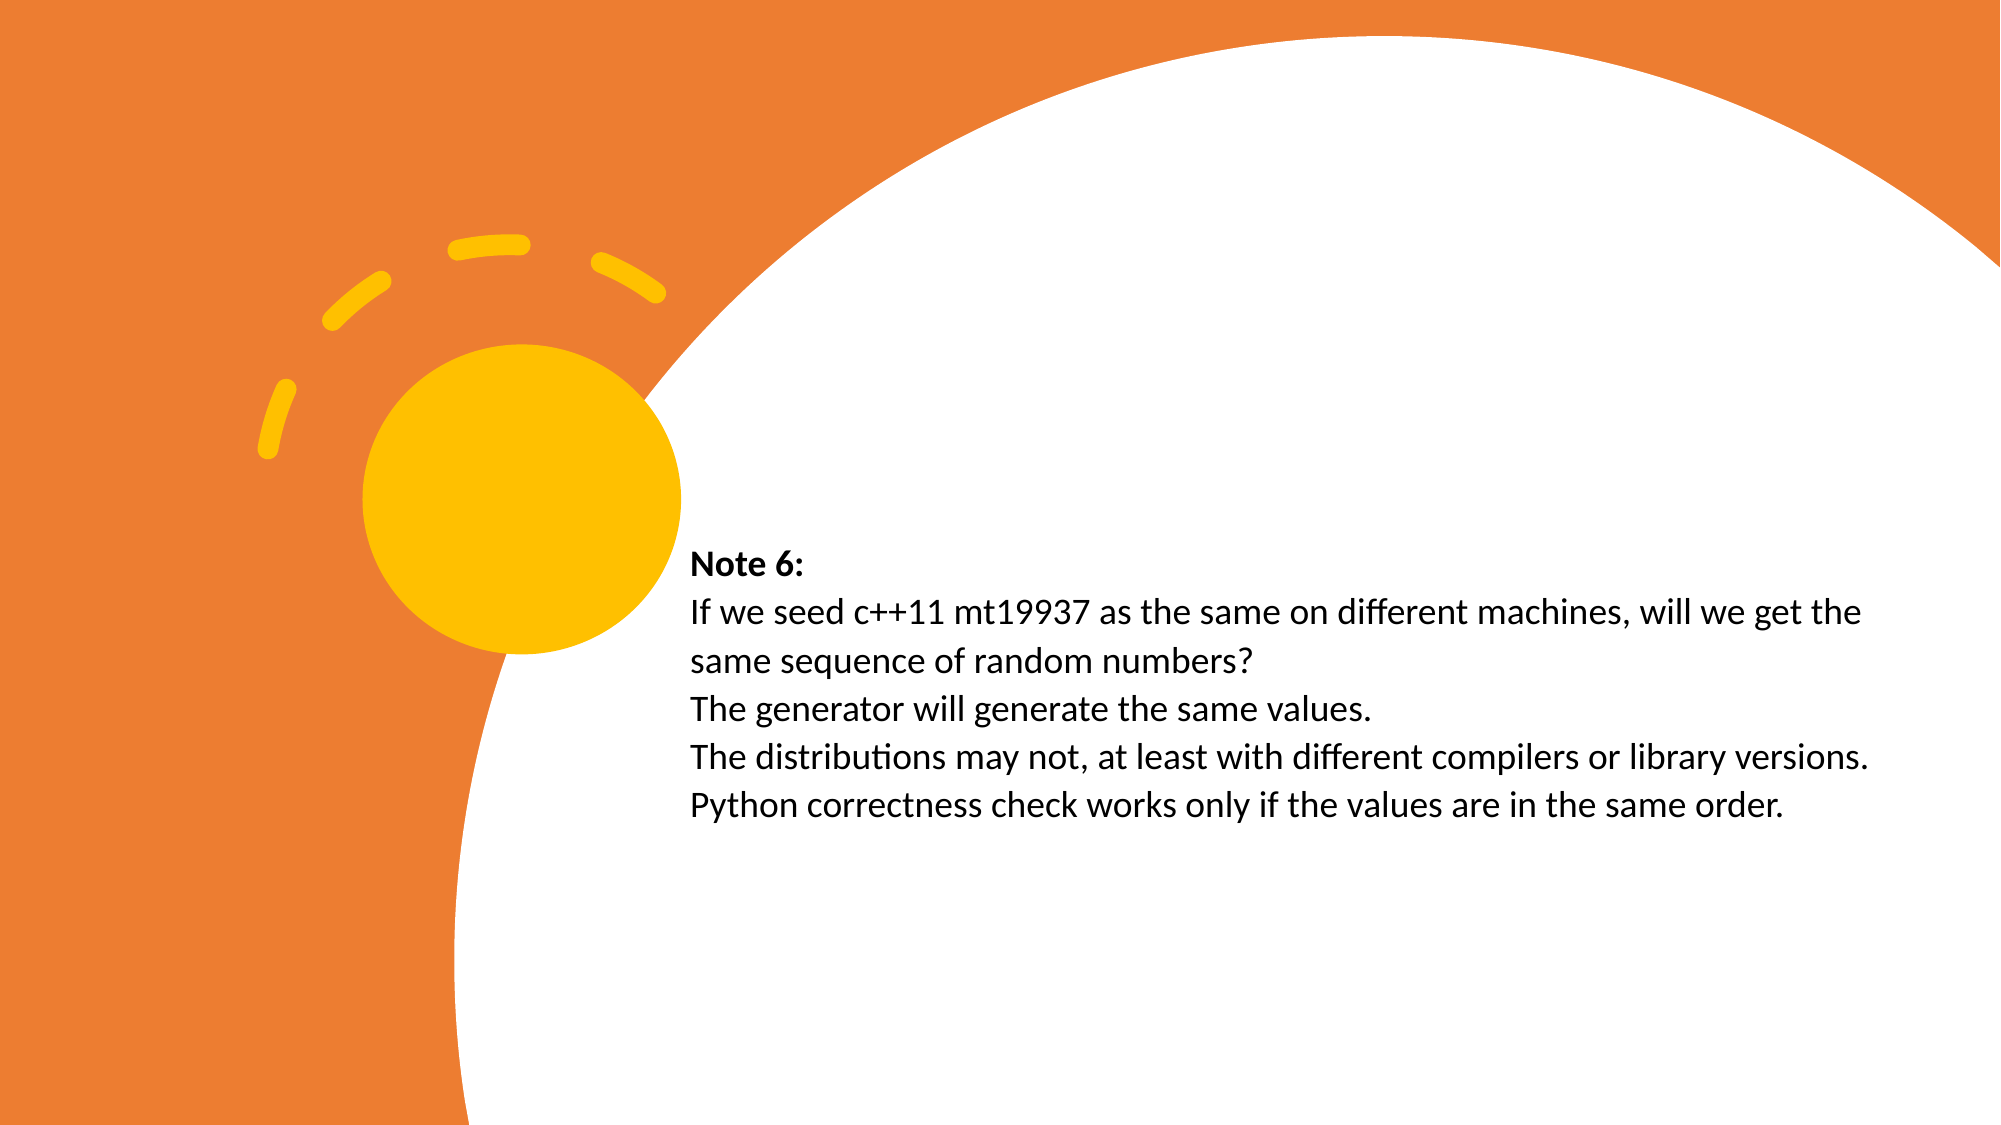

Note 6:
If we seed c++11 mt19937 as the same on different machines, will we get the same sequence of random numbers?
The generator will generate the same values.
The distributions may not, at least with different compilers or library versions.
Python correctness check works only if the values are in the same order.